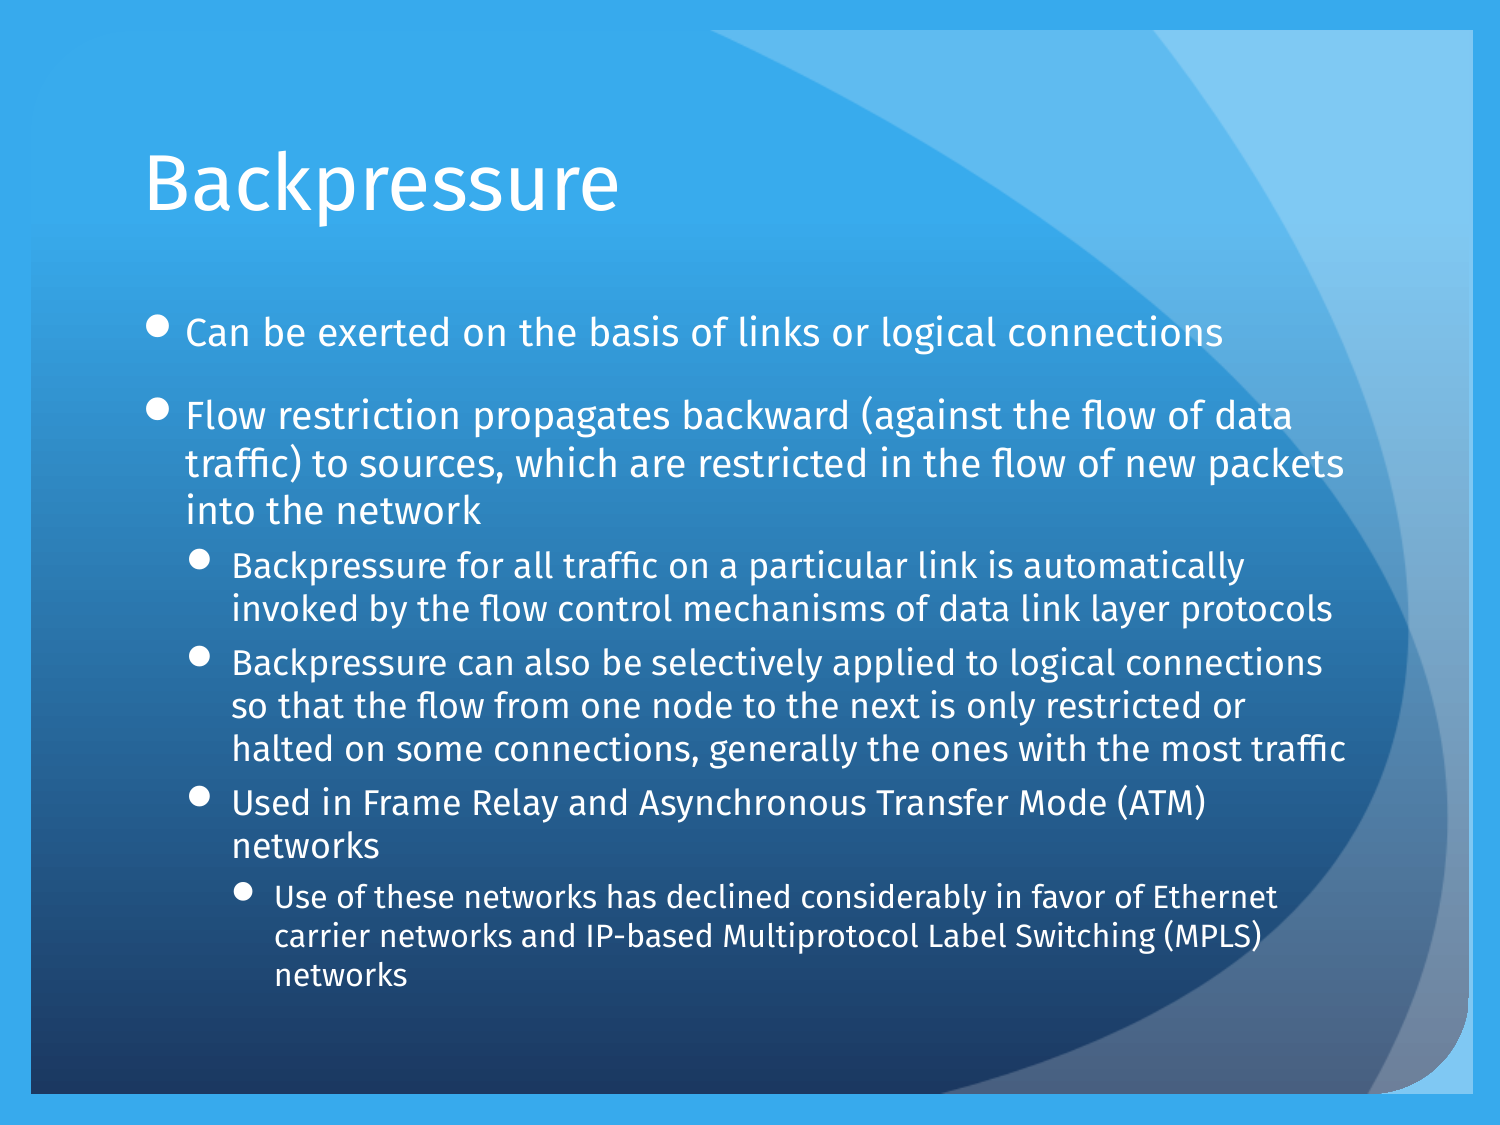

# Backpressure
Can be exerted on the basis of links or logical connections
Flow restriction propagates backward (against the flow of data traffic) to sources, which are restricted in the flow of new packets into the network
Backpressure for all traffic on a particular link is automatically invoked by the flow control mechanisms of data link layer protocols
Backpressure can also be selectively applied to logical connections so that the flow from one node to the next is only restricted or halted on some connections, generally the ones with the most traffic
Used in Frame Relay and Asynchronous Transfer Mode (ATM) networks
Use of these networks has declined considerably in favor of Ethernet carrier networks and IP-based Multiprotocol Label Switching (MPLS) networks